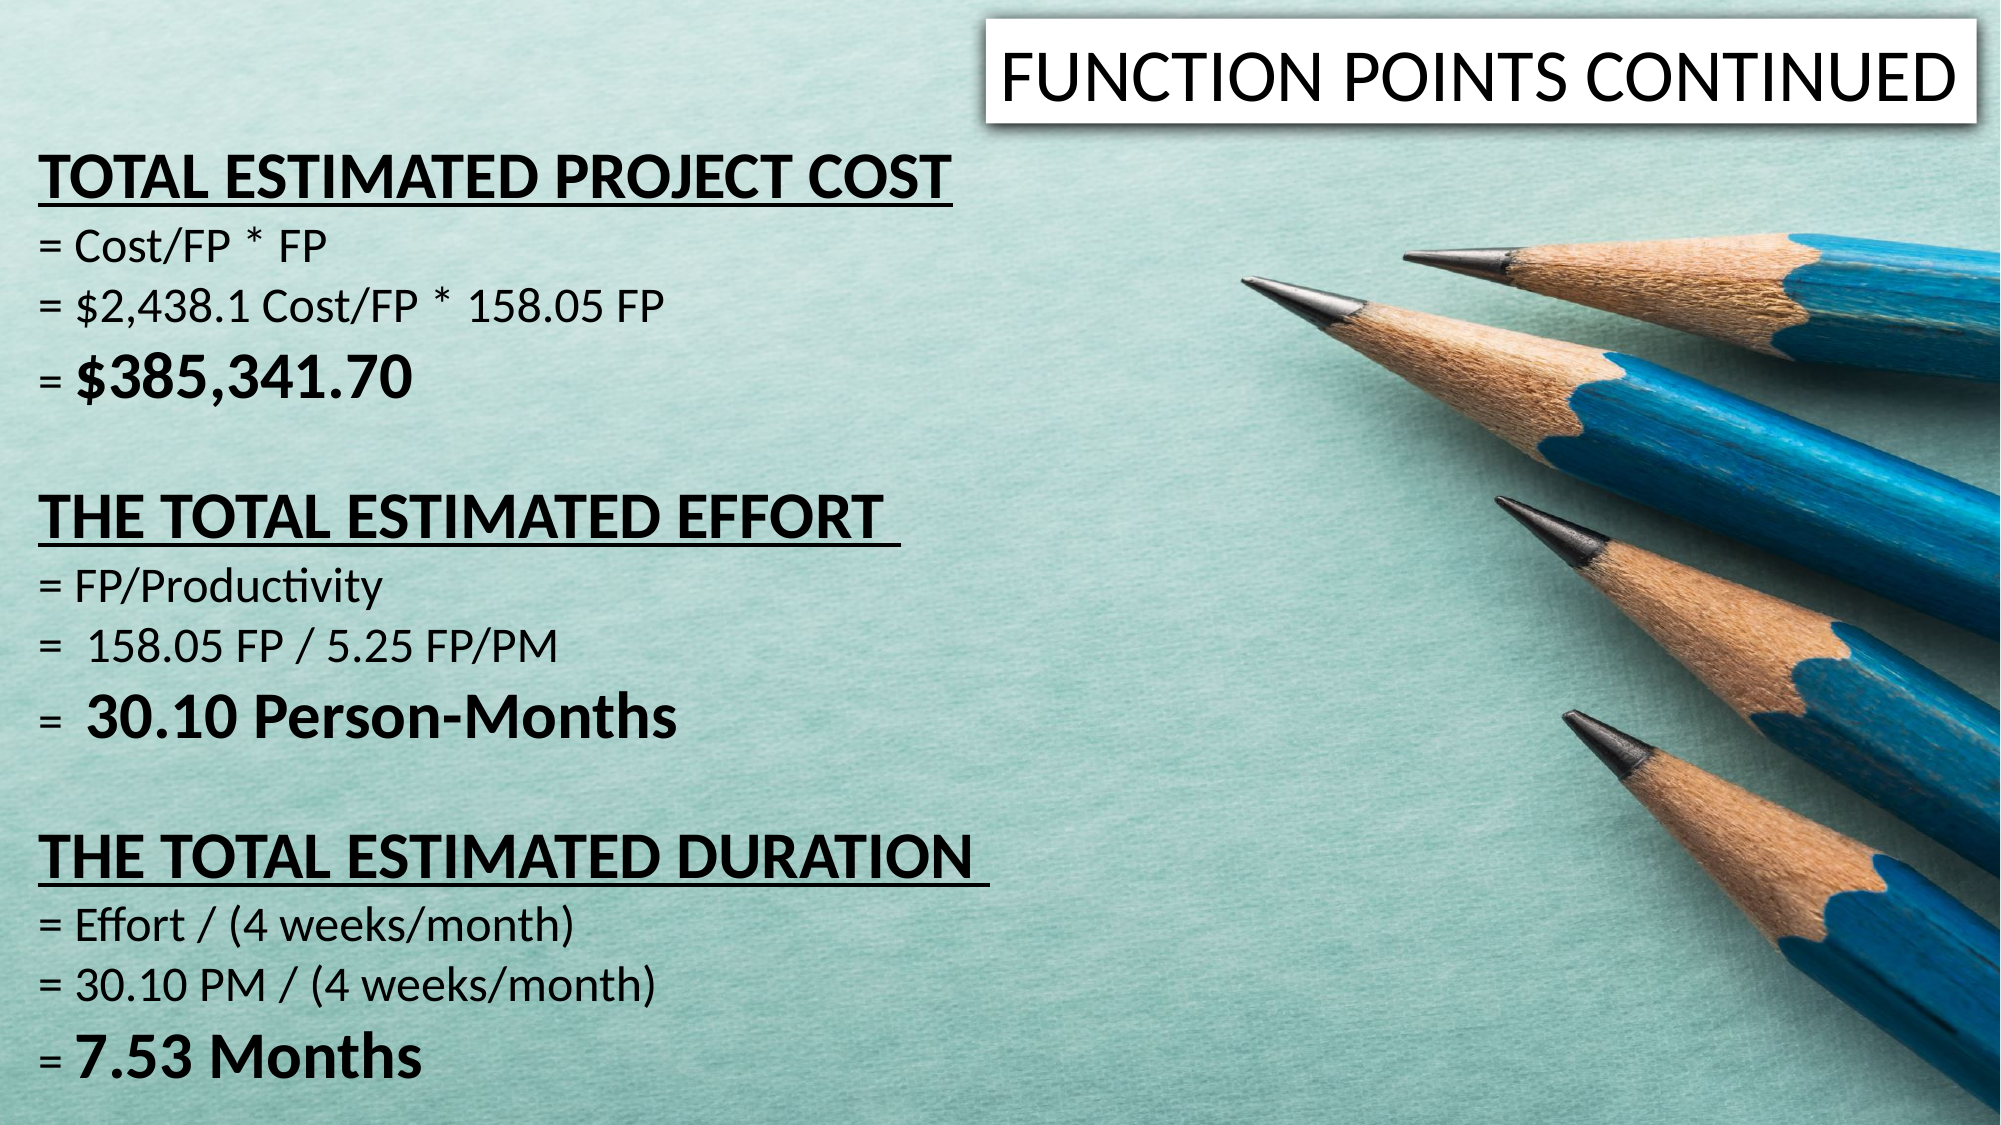

FUNCTION POINTS CONTINUED
TOTAL ESTIMATED PROJECT COST
= Cost/FP * FP
= $2,438.1 Cost/FP * 158.05 FP
= $385,341.70

THE TOTAL ESTIMATED EFFORT
= FP/Productivity
=  158.05 FP / 5.25 FP/PM
=  30.10 Person-Months

THE TOTAL ESTIMATED DURATION
= Effort / (4 weeks/month)
= 30.10 PM / (4 weeks/month)
= 7.53 Months